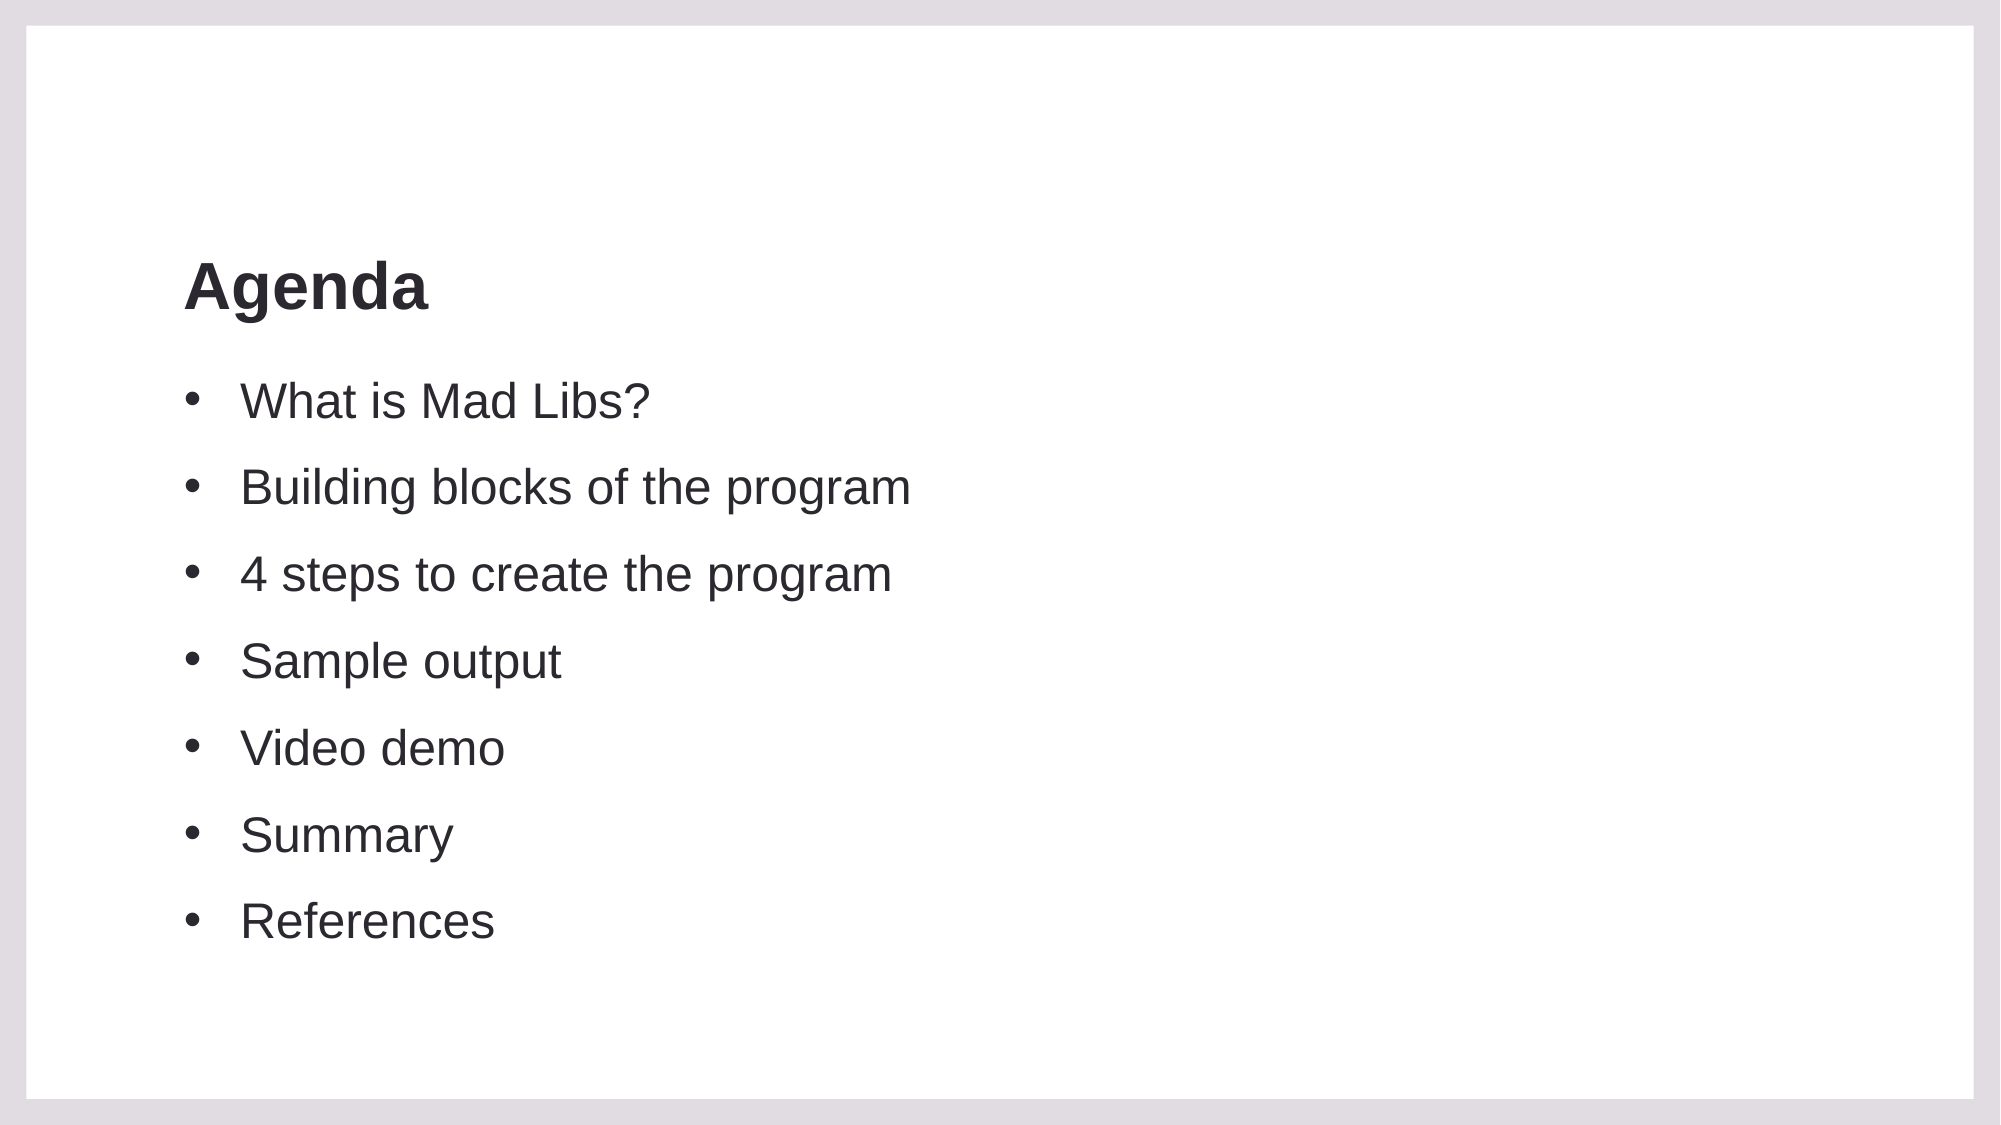

# Agenda
What is Mad Libs?
Building blocks of the program
4 steps to create the program
Sample output
Video demo
Summary
References